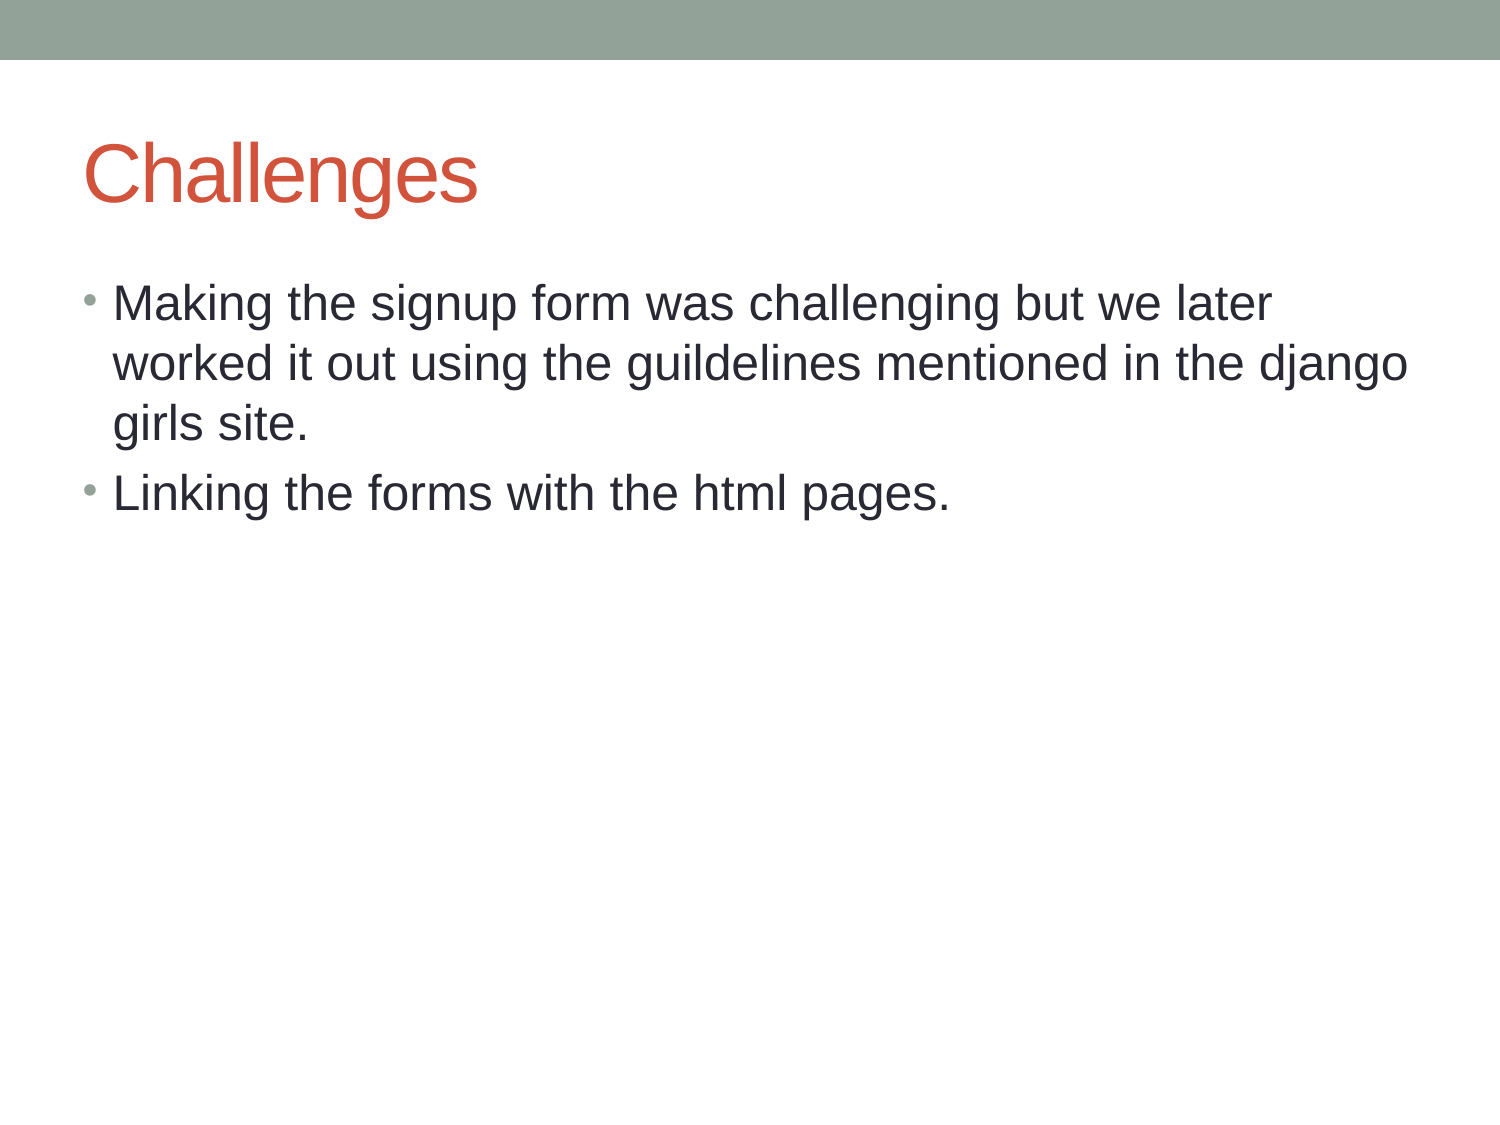

# Challenges
Making the signup form was challenging but we later worked it out using the guildelines mentioned in the django girls site.
Linking the forms with the html pages.